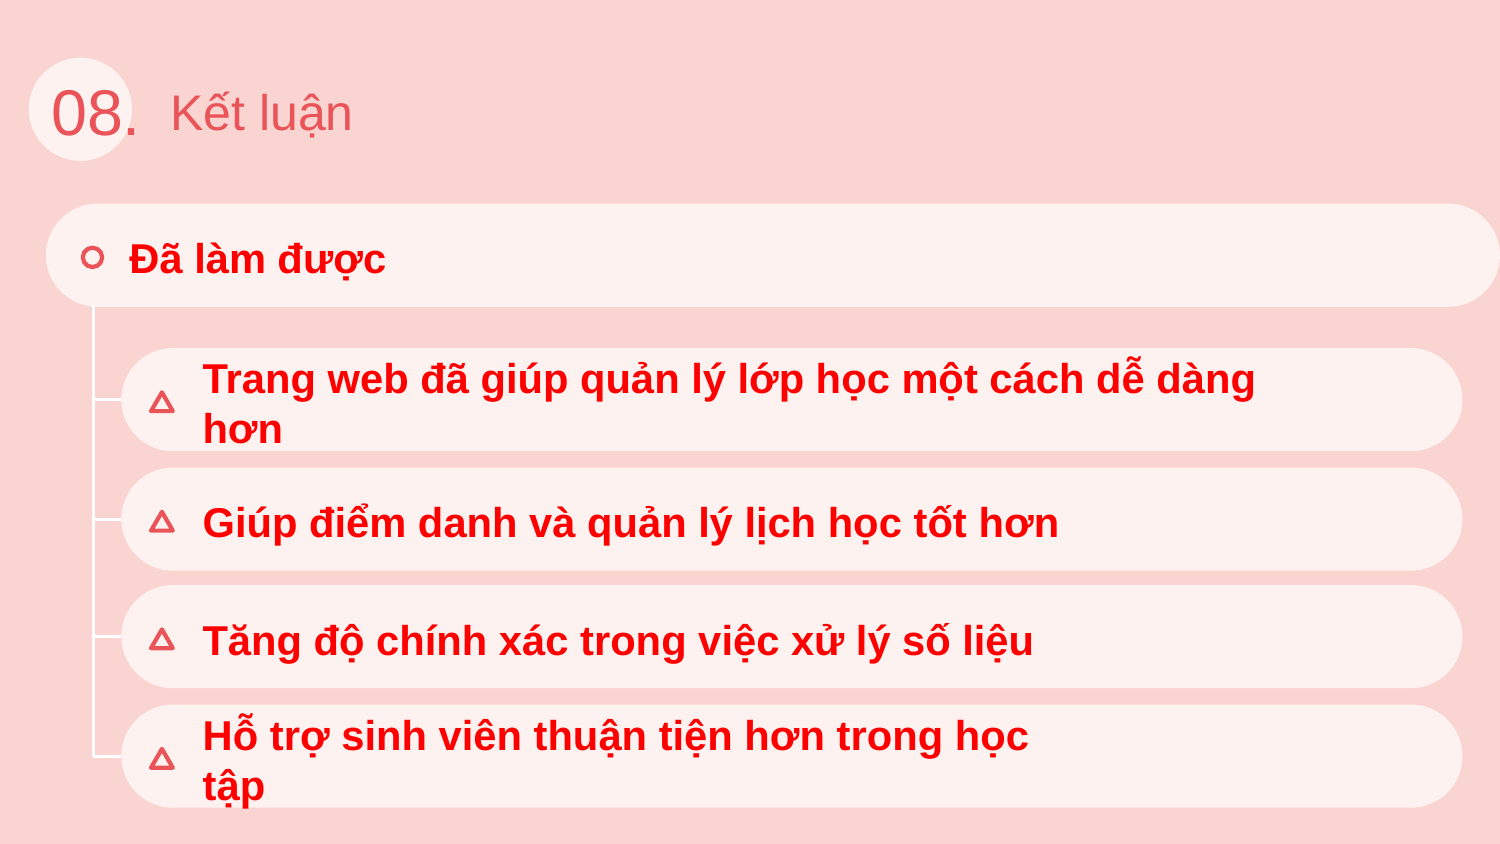

08.
# Kết luận

Đã làm được

Trang web đã giúp quản lý lớp học một cách dễ dàng hơn

Giúp điểm danh và quản lý lịch học tốt hơn

Tăng độ chính xác trong việc xử lý số liệu

Hỗ trợ sinh viên thuận tiện hơn trong học tập